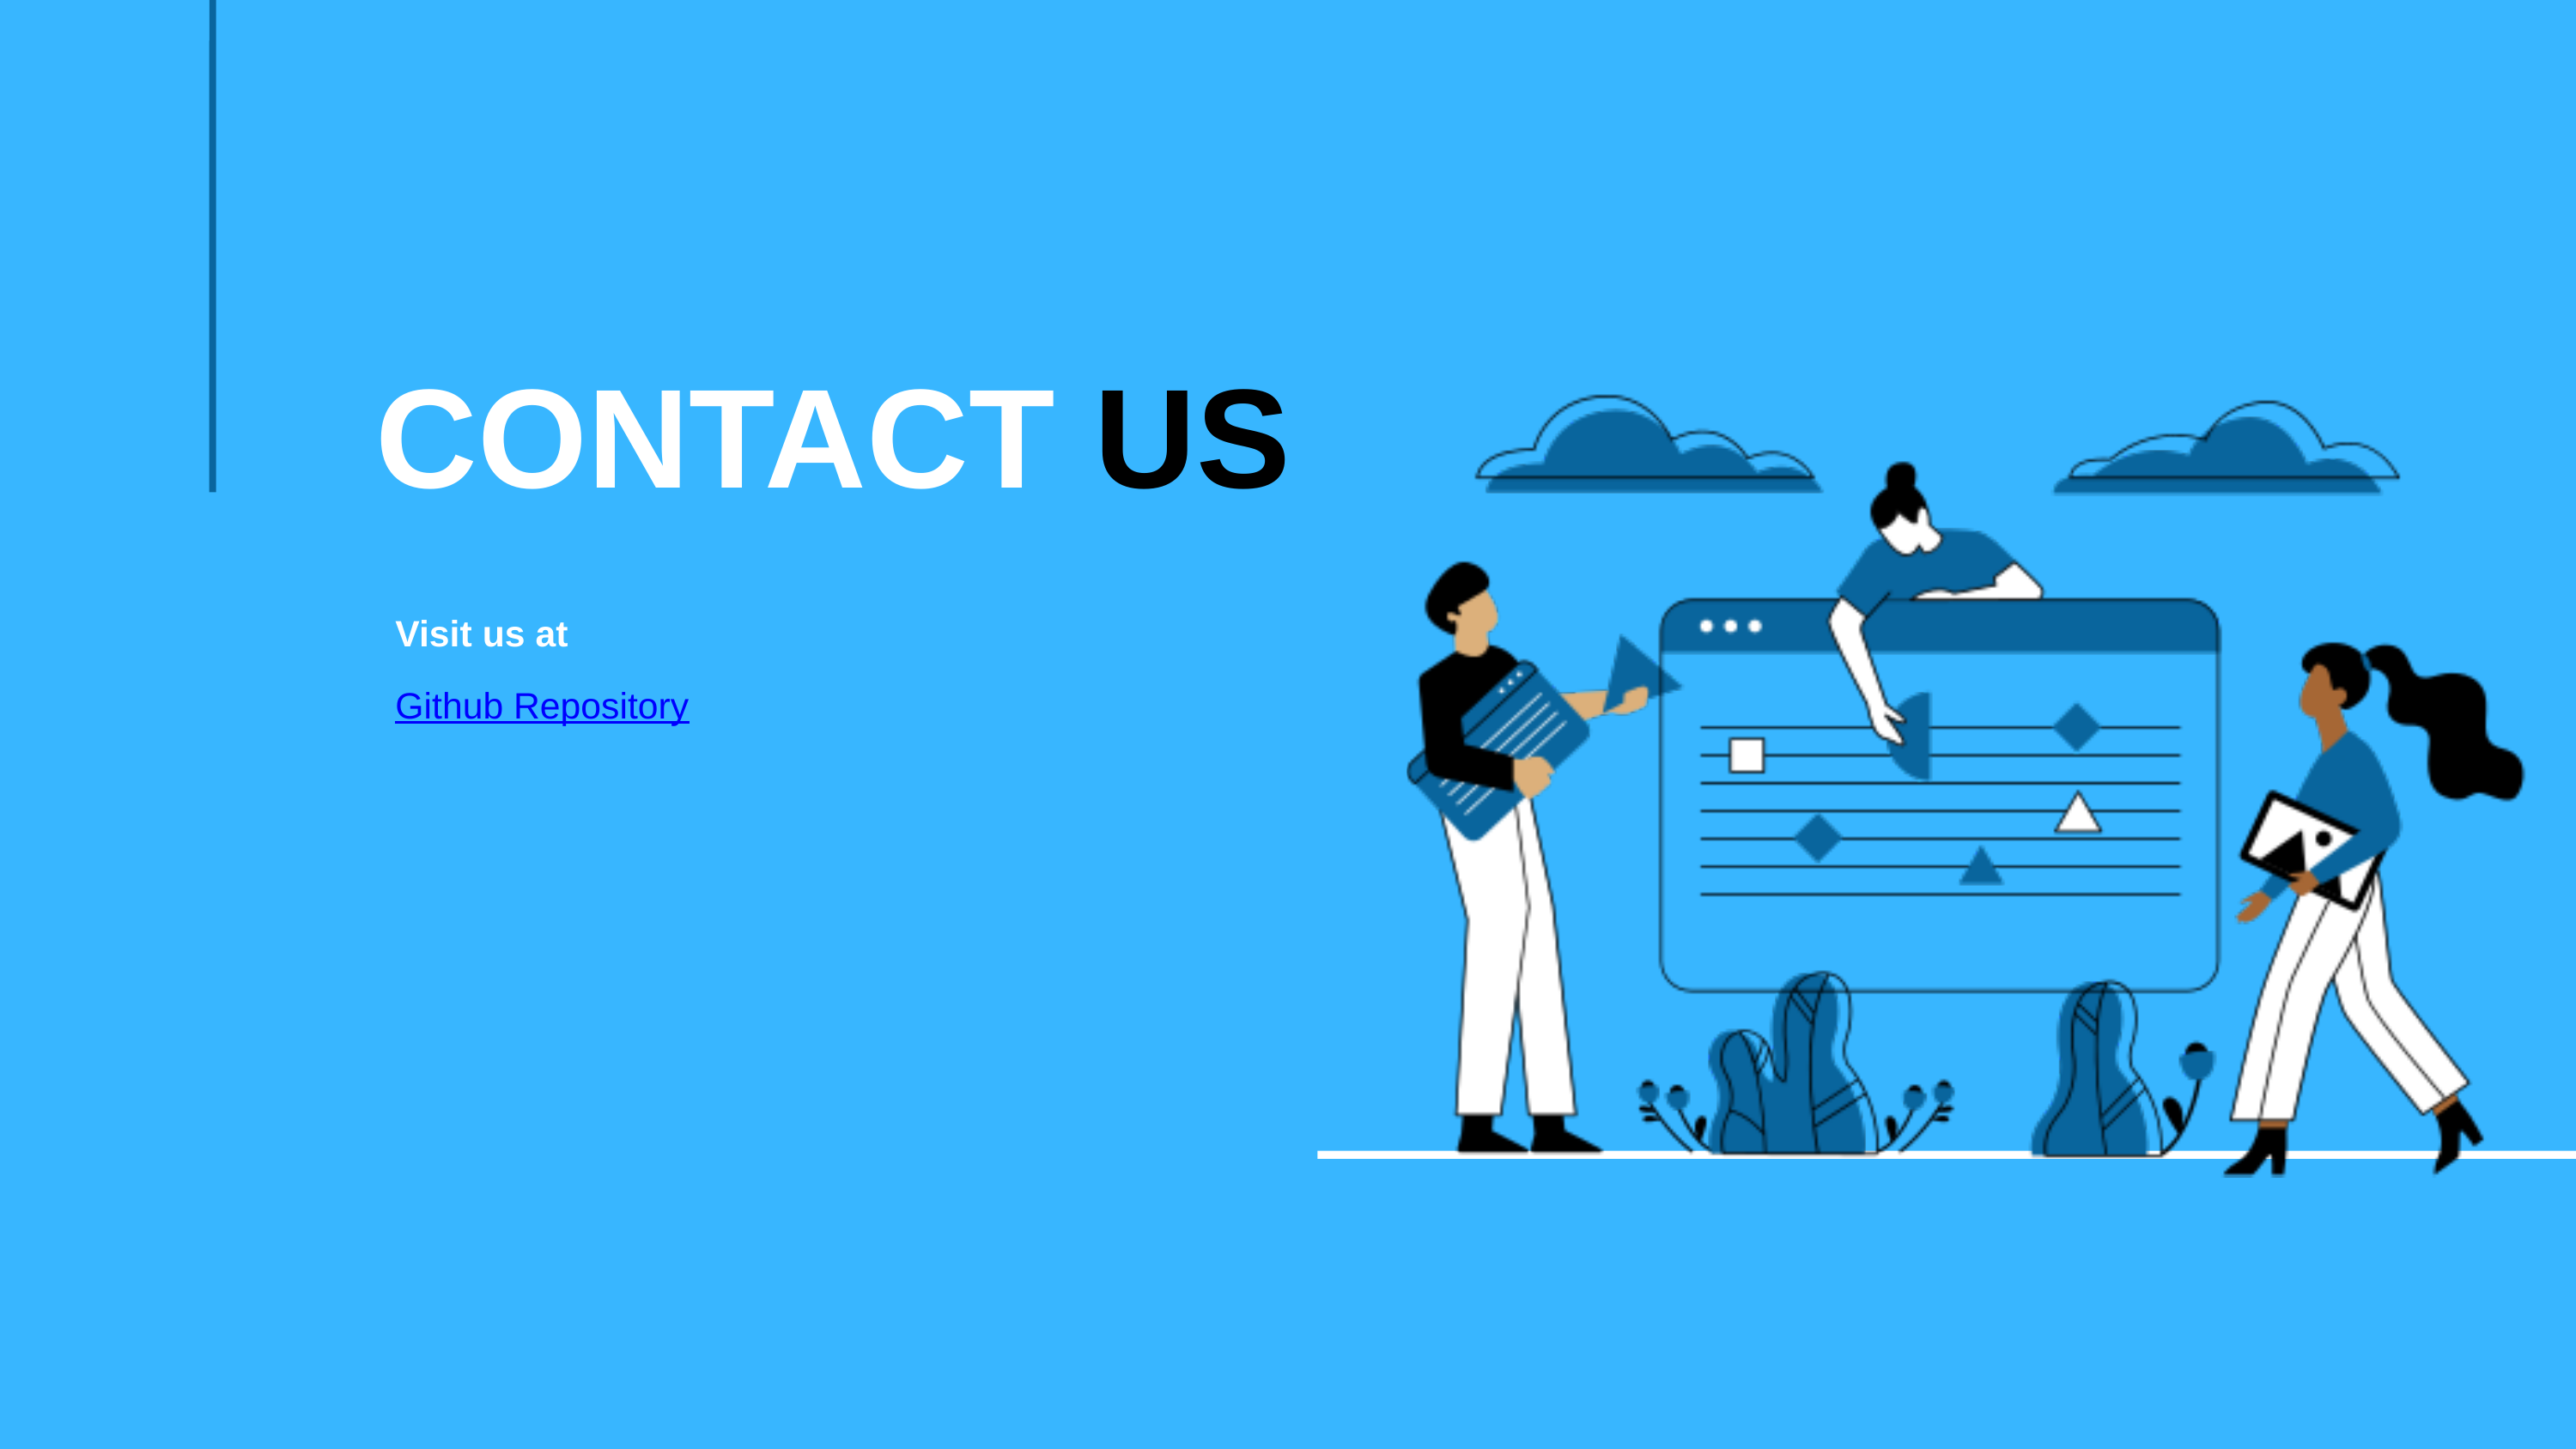

CONTACT US

Visit us at
Github Repository